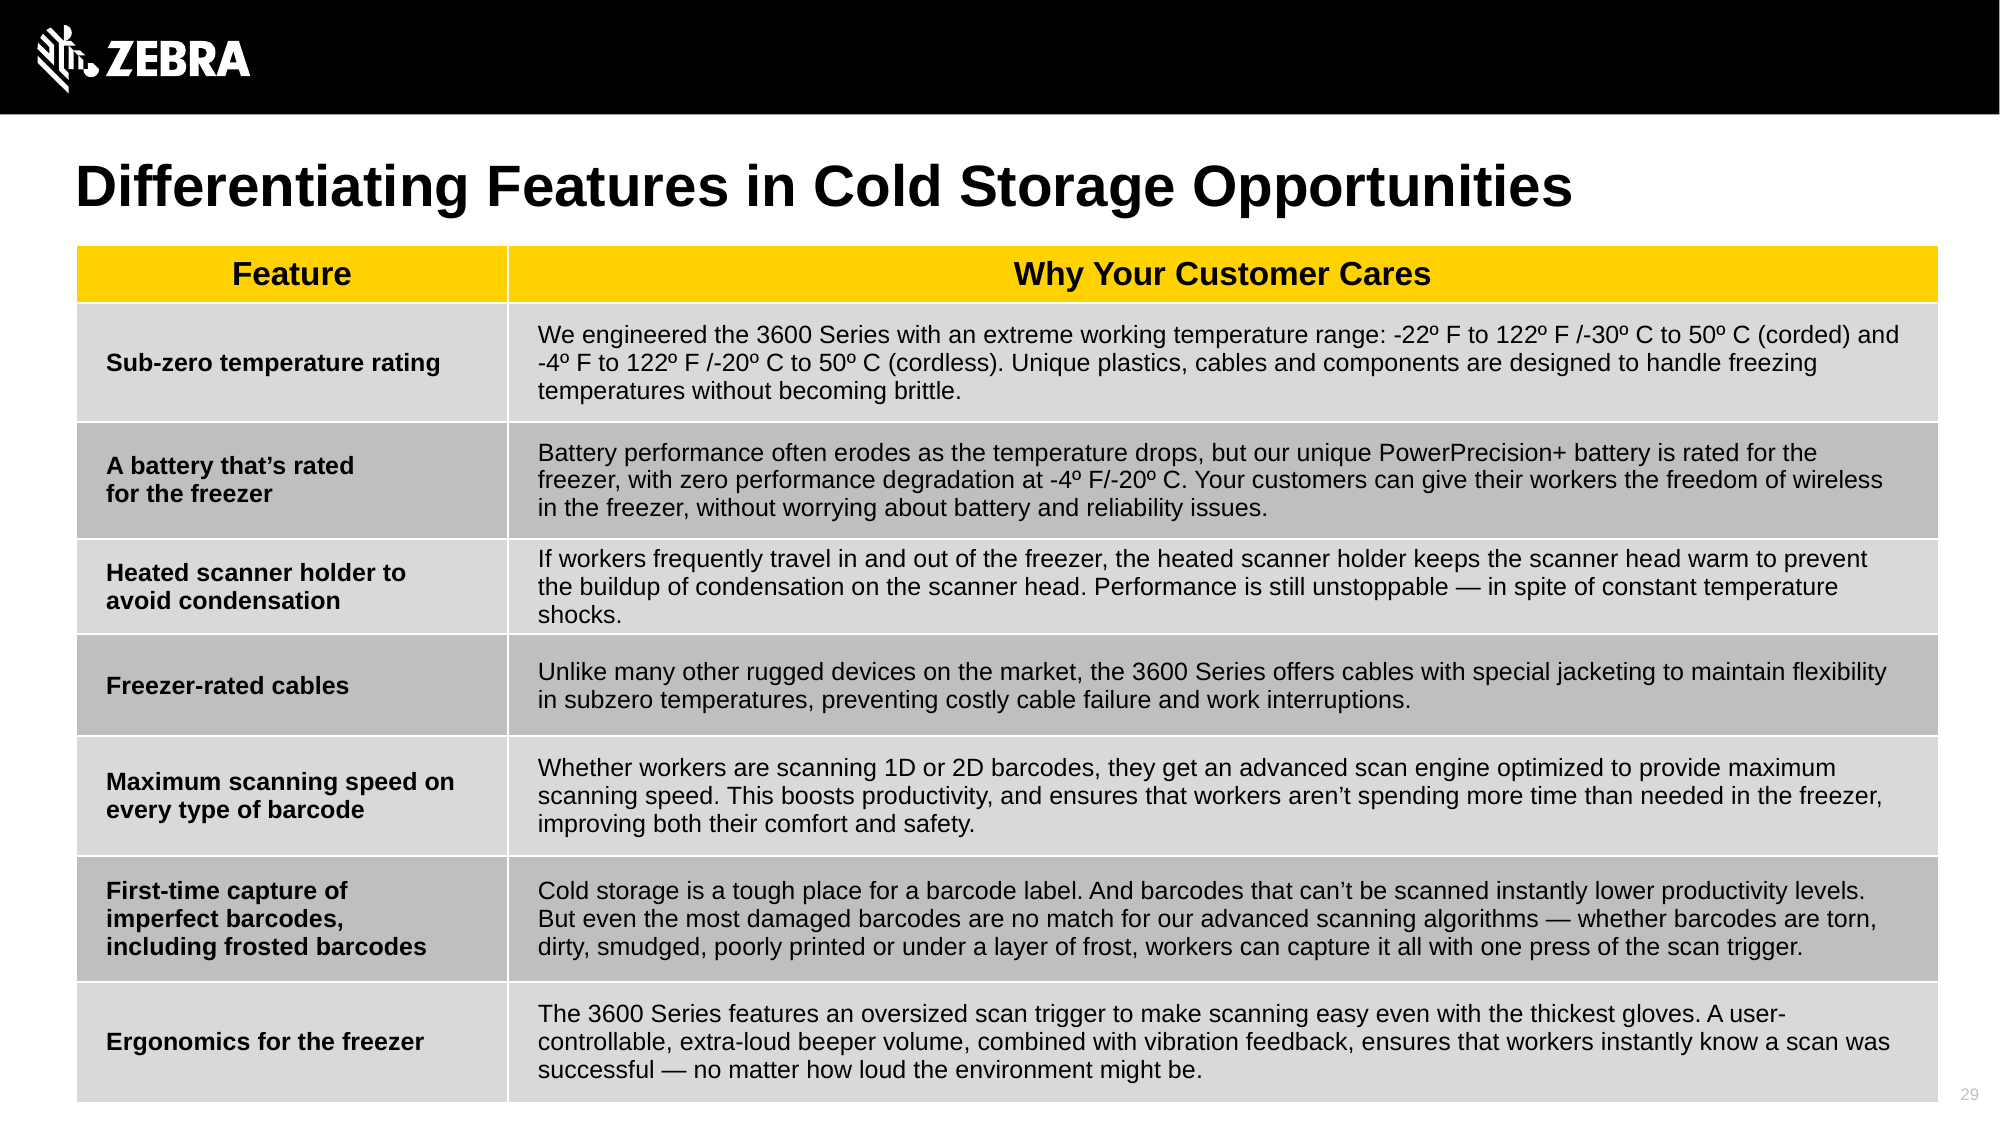

Differentiating Features in Cold Storage Opportunities
| Feature | Why Your Customer Cares |
| --- | --- |
| Sub-zero temperature rating | We engineered the 3600 Series with an extreme working temperature range: -22º F to 122º F /-30º C to 50º C (corded) and -4º F to 122º F /-20º C to 50º C (cordless). Unique plastics, cables and components are designed to handle freezing temperatures without becoming brittle. |
| A battery that’s rated for the freezer | Battery performance often erodes as the temperature drops, but our unique PowerPrecision+ battery is rated for the freezer, with zero performance degradation at -4º F/-20º C. Your customers can give their workers the freedom of wireless in the freezer, without worrying about battery and reliability issues. |
| Heated scanner holder to avoid condensation | If workers frequently travel in and out of the freezer, the heated scanner holder keeps the scanner head warm to prevent the buildup of condensation on the scanner head. Performance is still unstoppable — in spite of constant temperature shocks. |
| Freezer-rated cables | Unlike many other rugged devices on the market, the 3600 Series offers cables with special jacketing to maintain flexibility in subzero temperatures, preventing costly cable failure and work interruptions. |
| Maximum scanning speed on every type of barcode | Whether workers are scanning 1D or 2D barcodes, they get an advanced scan engine optimized to provide maximum scanning speed. This boosts productivity, and ensures that workers aren’t spending more time than needed in the freezer, improving both their comfort and safety. |
| First-time capture of imperfect barcodes, including frosted barcodes | Cold storage is a tough place for a barcode label. And barcodes that can’t be scanned instantly lower productivity levels. But even the most damaged barcodes are no match for our advanced scanning algorithms — whether barcodes are torn, dirty, smudged, poorly printed or under a layer of frost, workers can capture it all with one press of the scan trigger. |
| Ergonomics for the freezer | The 3600 Series features an oversized scan trigger to make scanning easy even with the thickest gloves. A user-controllable, extra-loud beeper volume, combined with vibration feedback, ensures that workers instantly know a scan was successful — no matter how loud the environment might be. |
29